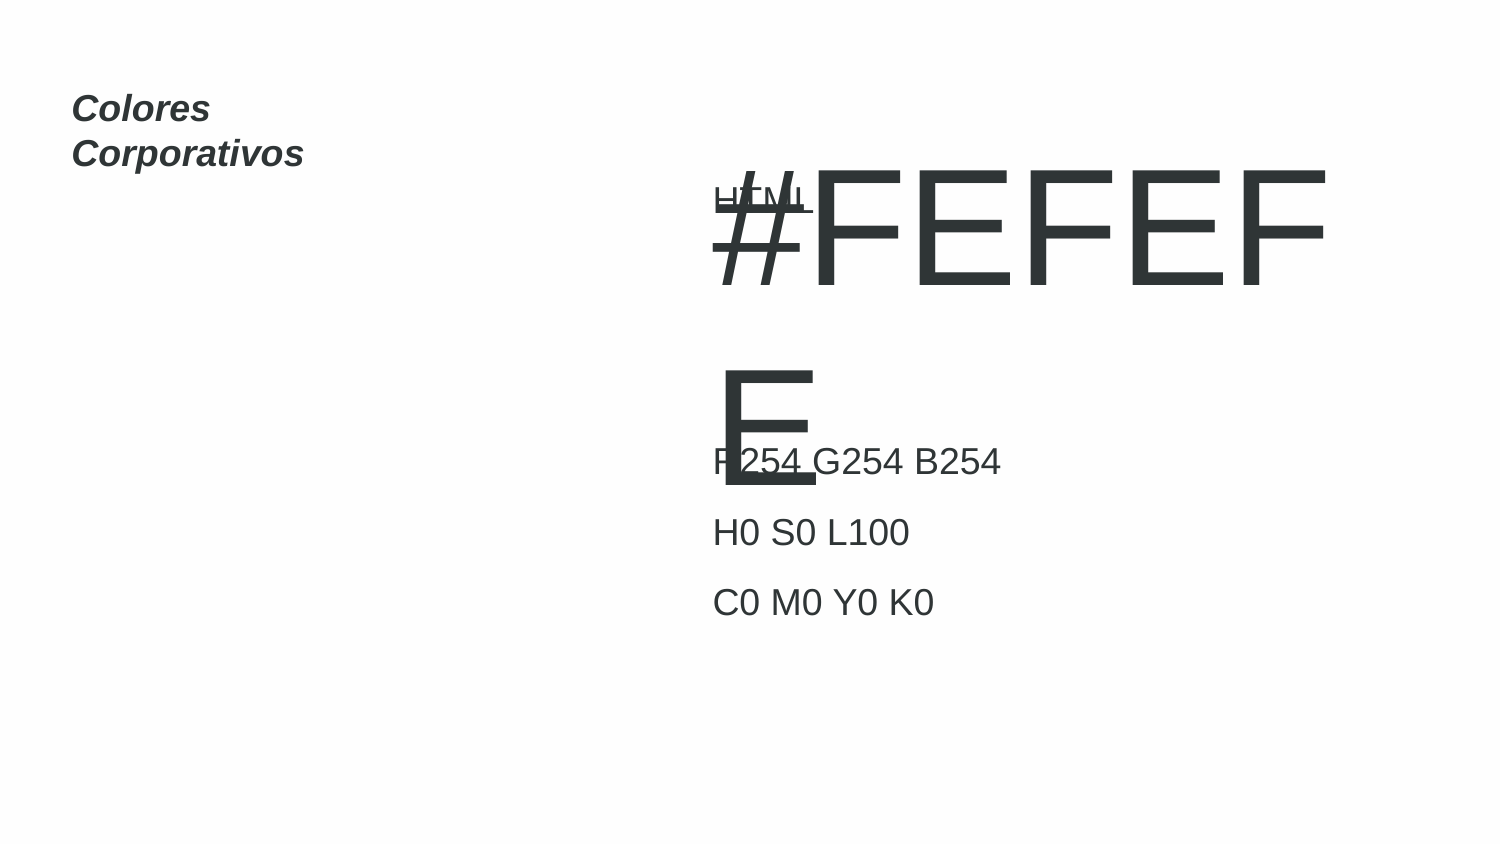

Colores Corporativos
HTML

#FEFEFE
R254 G254 B254
H0 S0 L100
C0 M0 Y0 K0